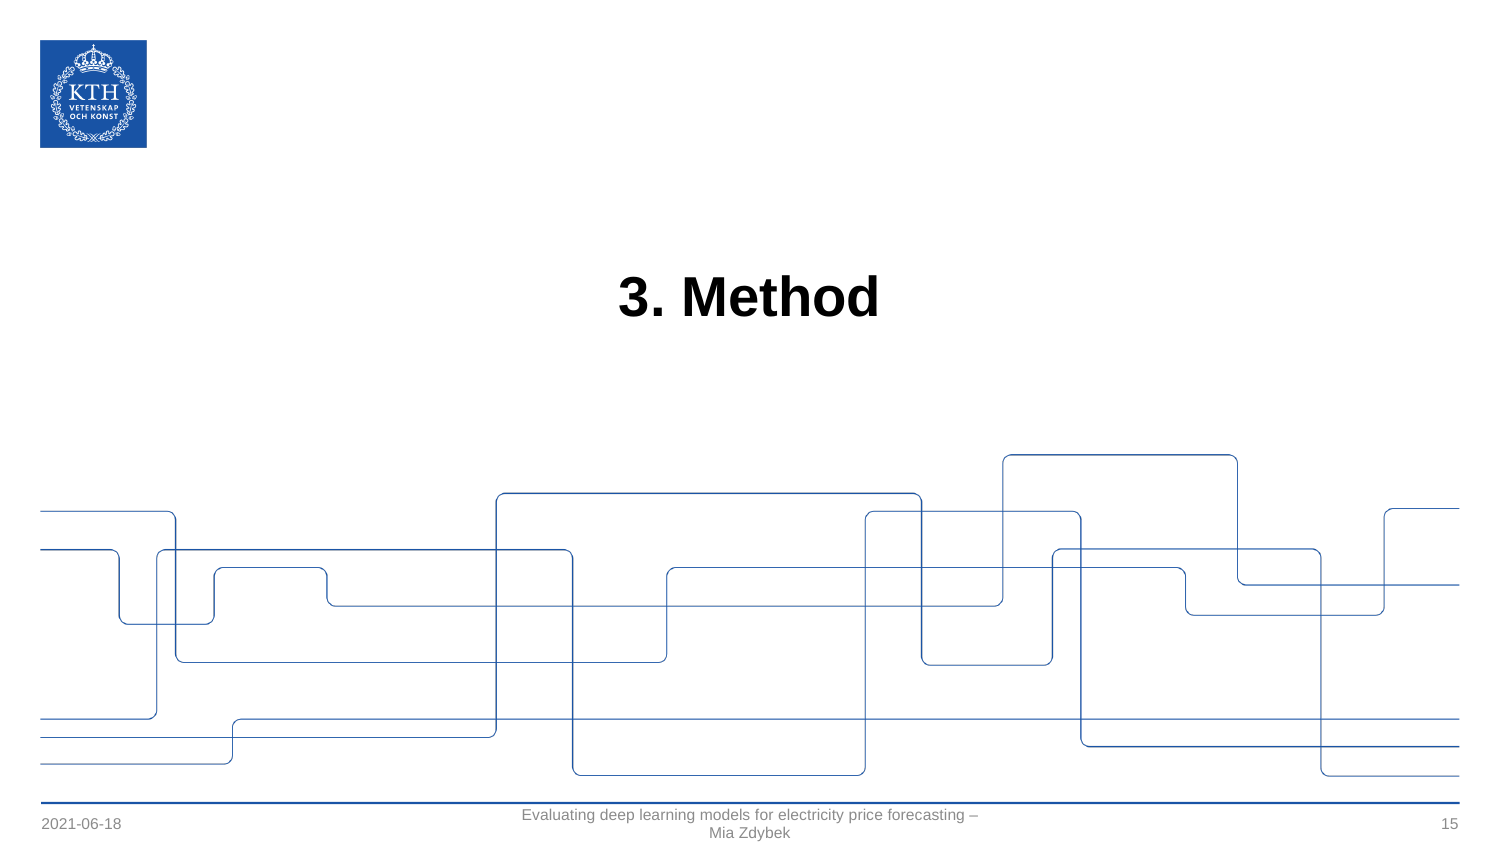

# 3. Method
2021-06-18
Evaluating deep learning models for electricity price forecasting – Mia Zdybek
15